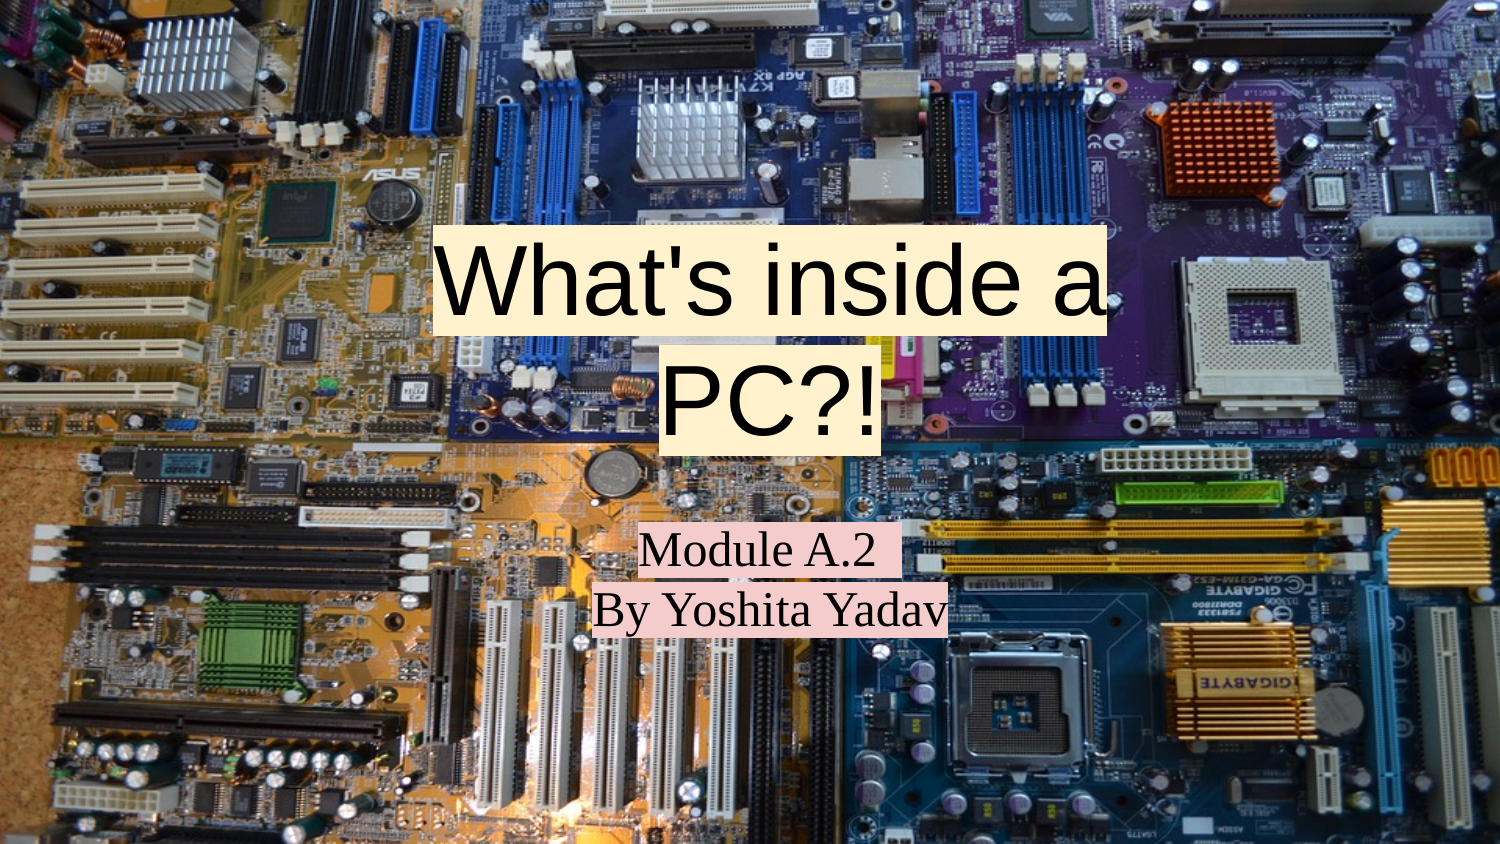

# What's inside a PC?!
Module A.2
By Yoshita Yadav